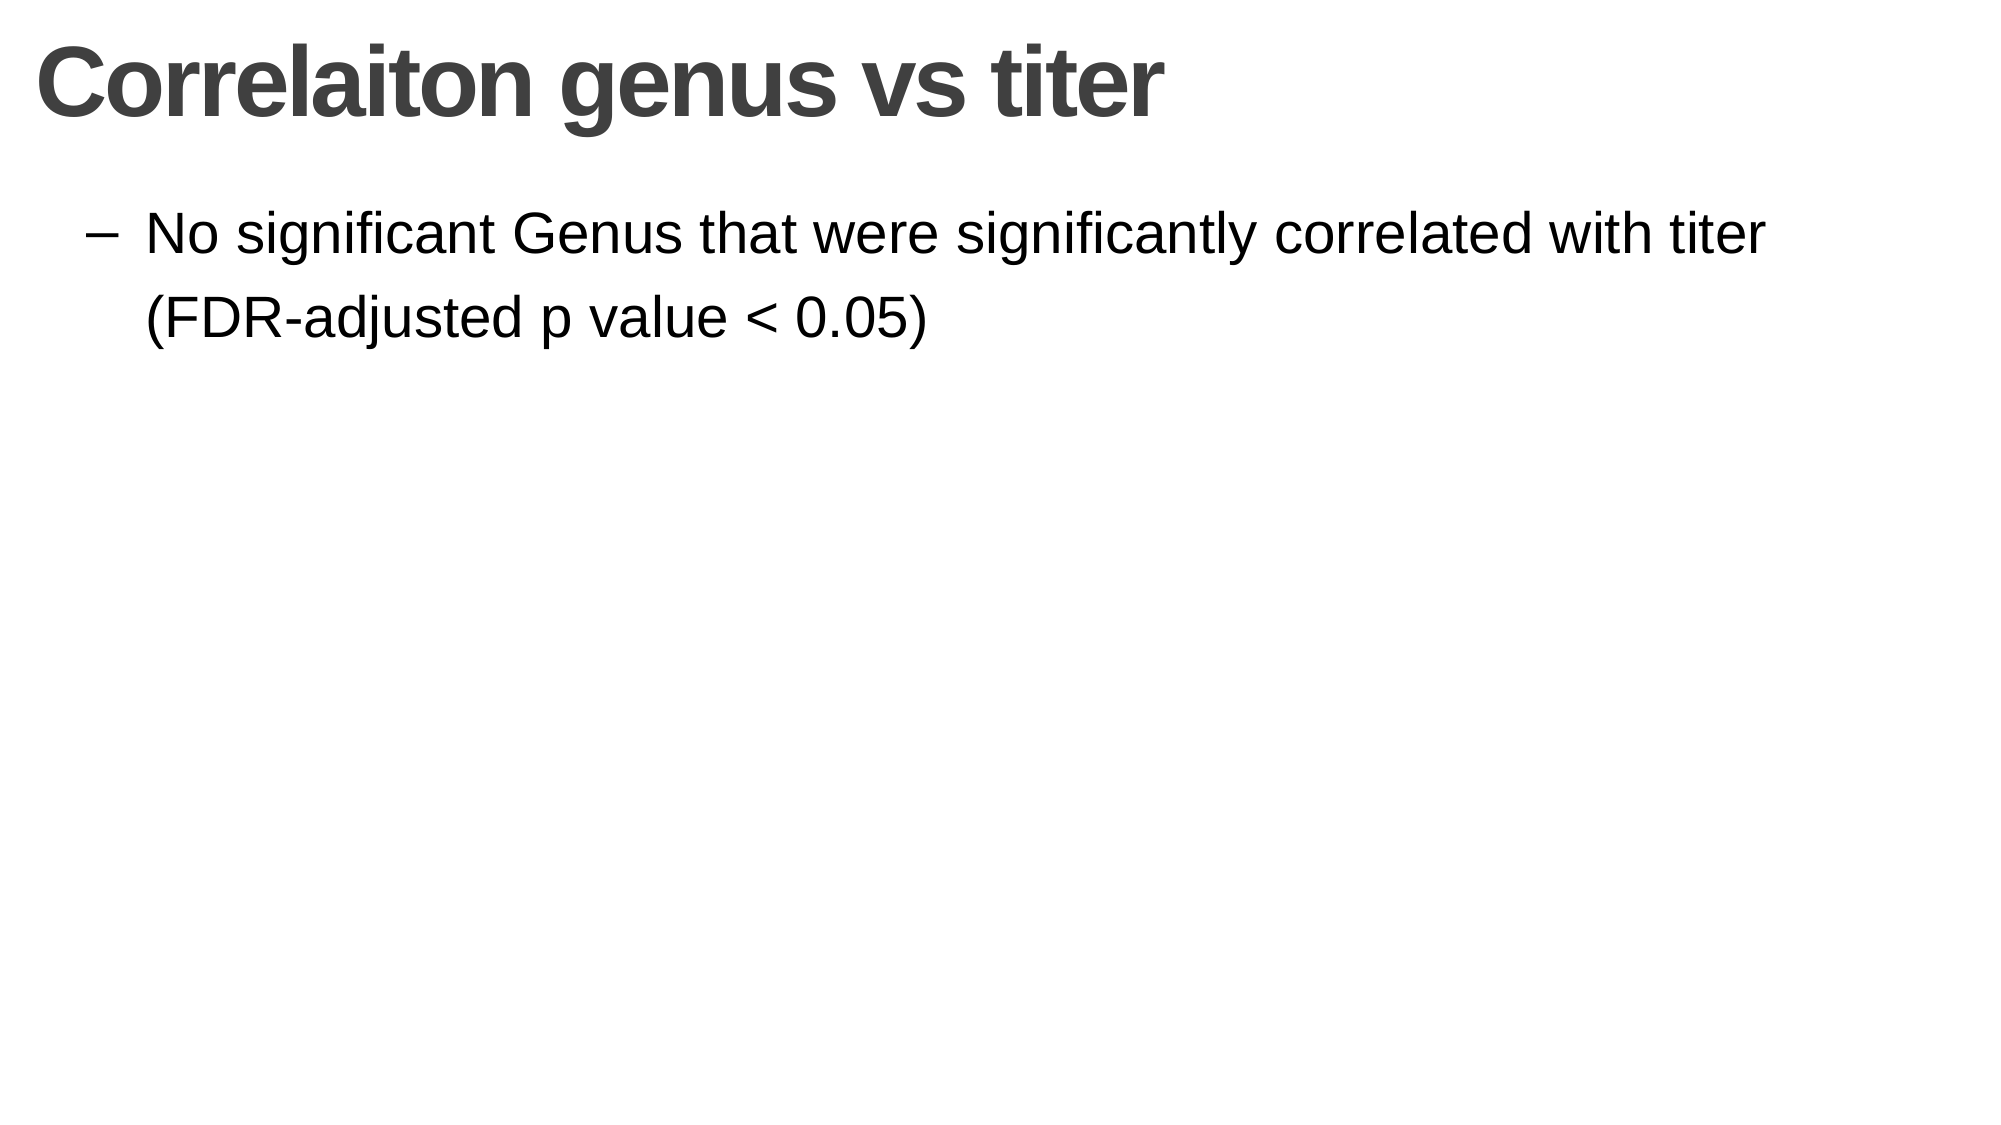

# Correlaiton genus vs titer
No significant Genus that were significantly correlated with titer (FDR-adjusted p value < 0.05)